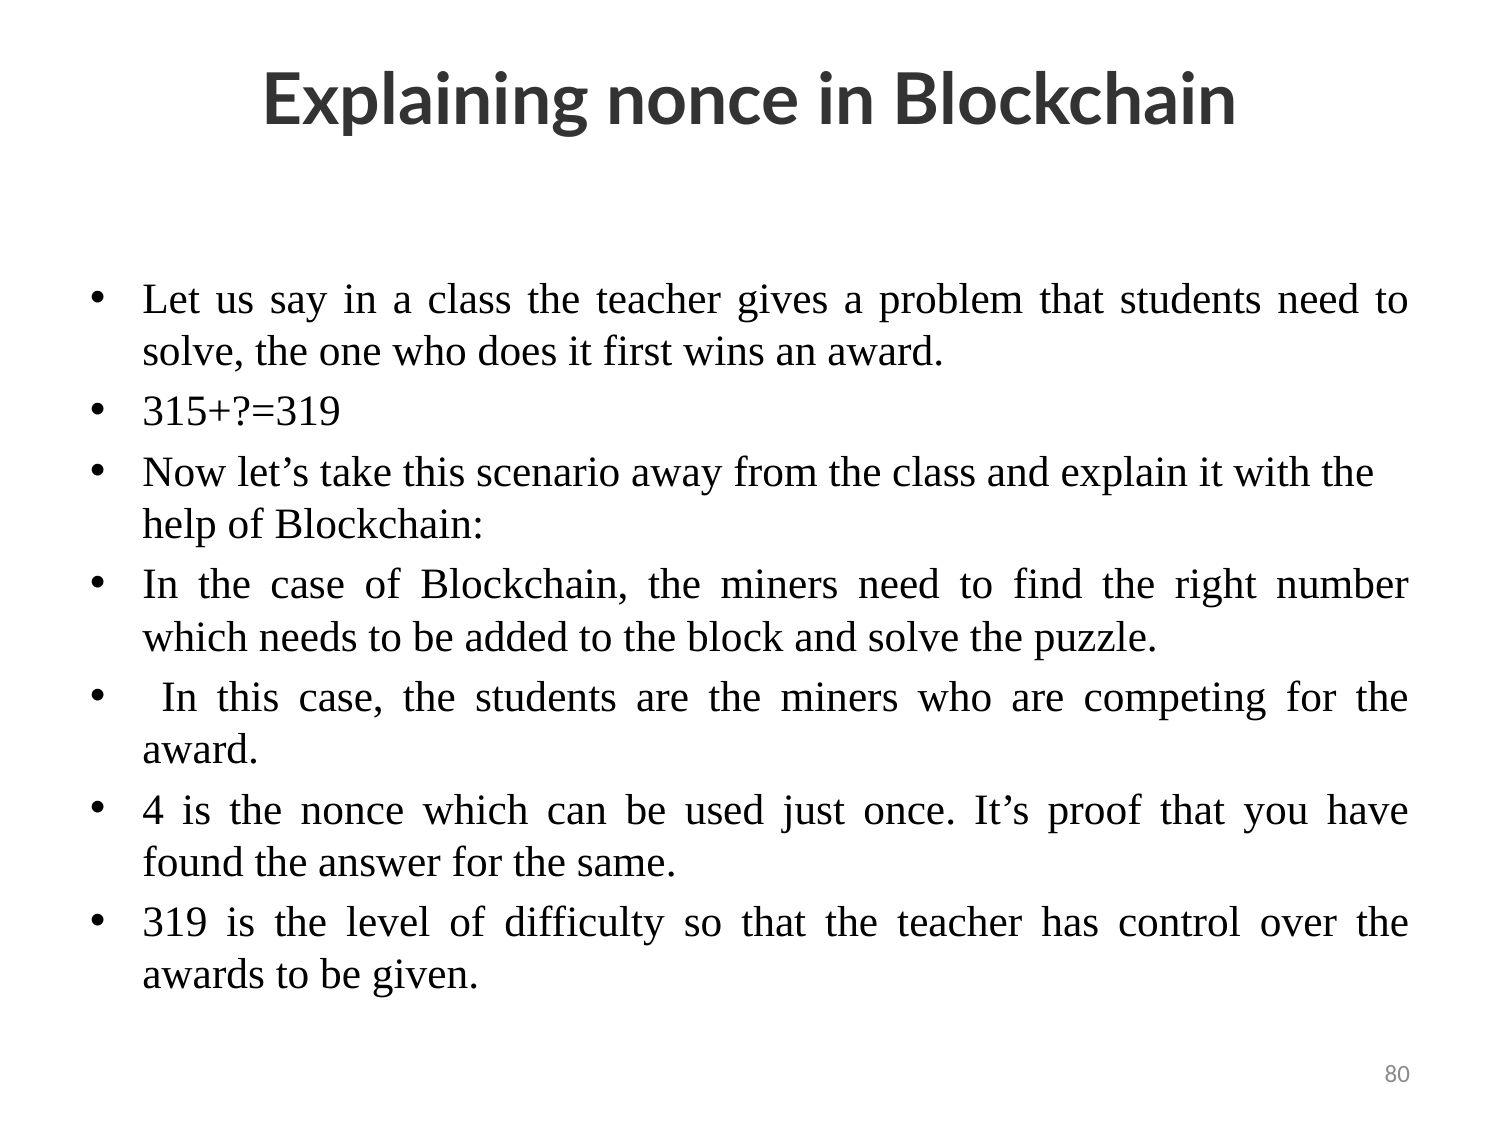

# Explaining nonce in Blockchain
Let us say in a class the teacher gives a problem that students need to solve, the one who does it first wins an award.
315+?=319
Now let’s take this scenario away from the class and explain it with the help of Blockchain:
In the case of Blockchain, the miners need to find the right number which needs to be added to the block and solve the puzzle.
 In this case, the students are the miners who are competing for the award.
4 is the nonce which can be used just once. It’s proof that you have found the answer for the same.
319 is the level of difficulty so that the teacher has control over the awards to be given.

80